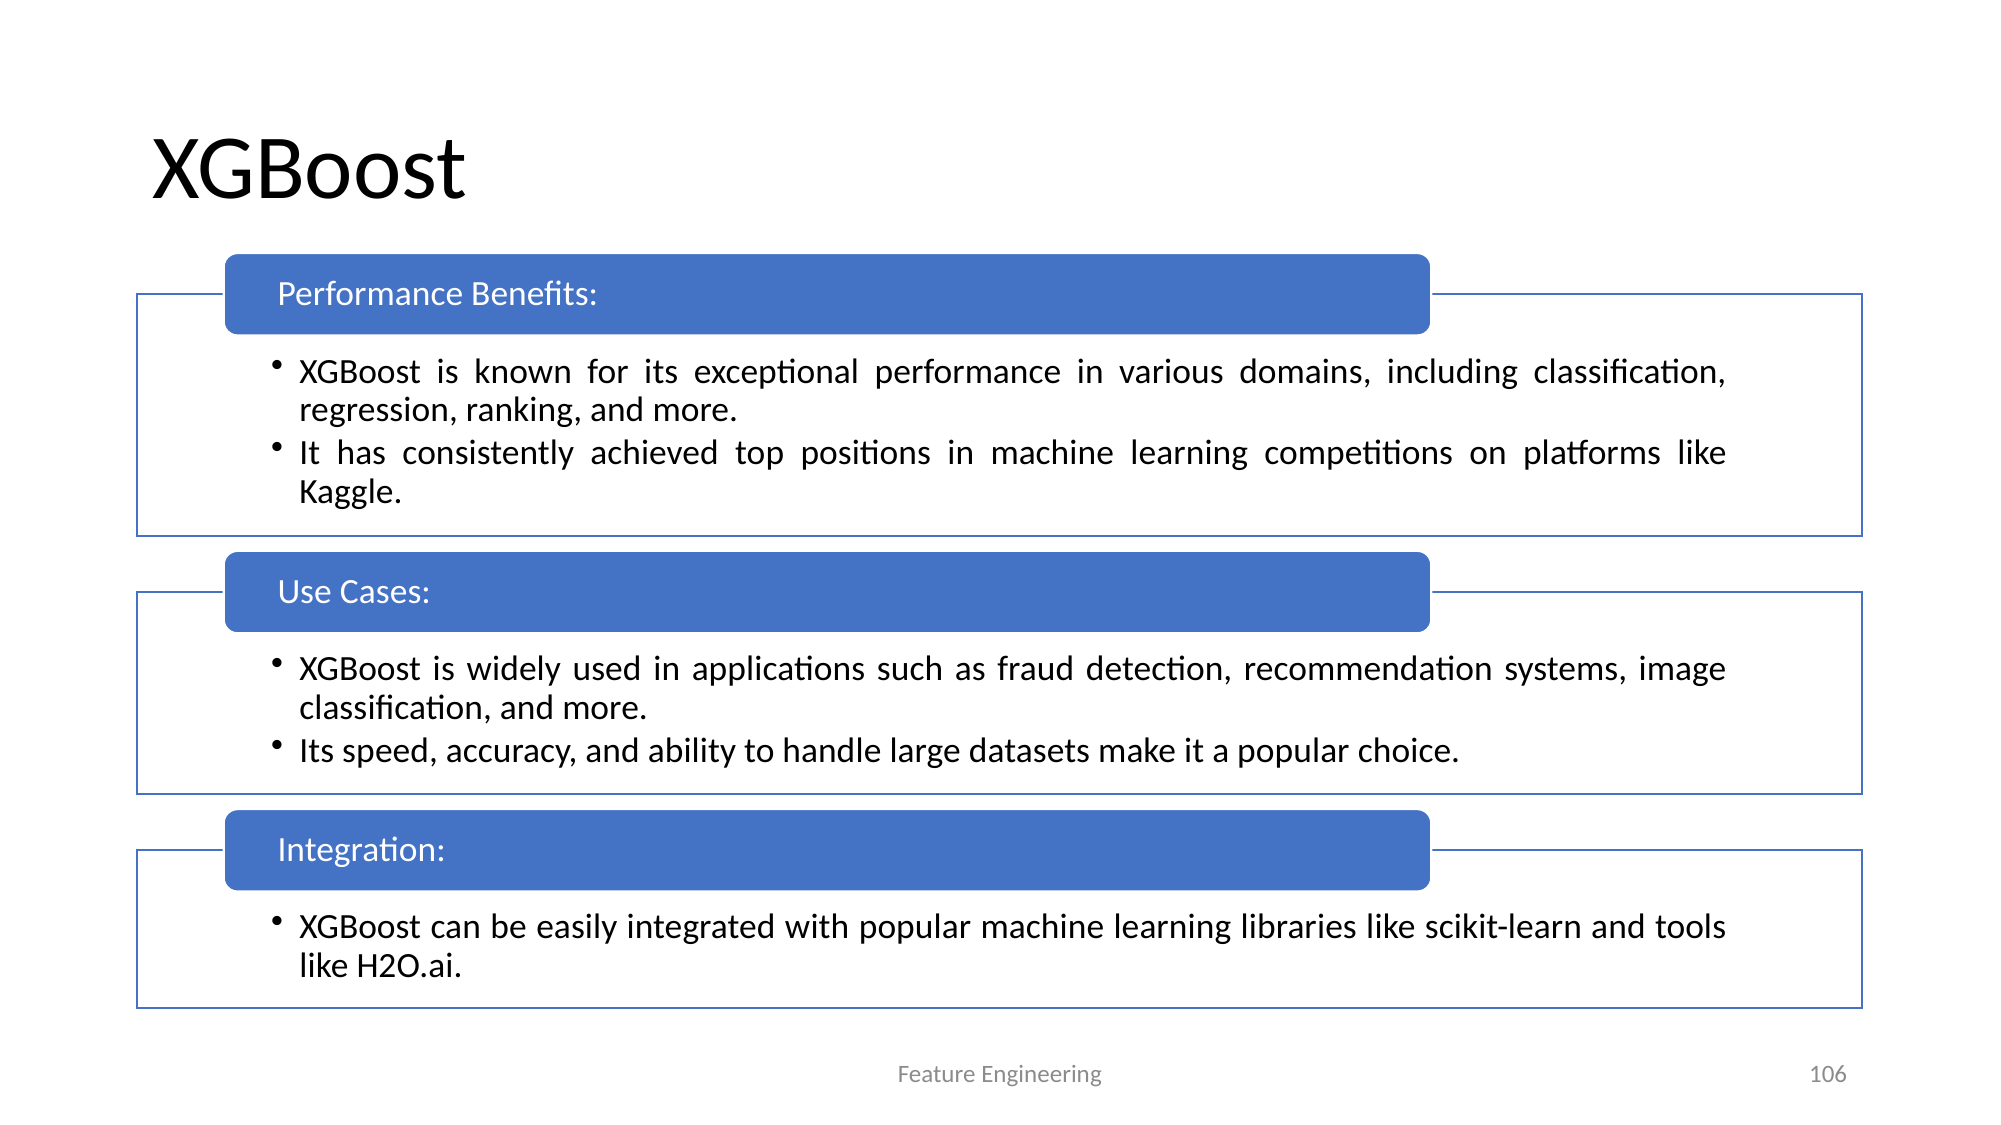

# XGBoost
XGBoost is known for its exceptional performance in various domains, including classification, regression, ranking, and more.
It has consistently achieved top positions in machine learning competitions on platforms like Kaggle.
Performance Benefits:
XGBoost is widely used in applications such as fraud detection, recommendation systems, image classification, and more.
Its speed, accuracy, and ability to handle large datasets make it a popular choice.
Use Cases:
XGBoost can be easily integrated with popular machine learning libraries like scikit-learn and tools like H2O.ai.
Integration:
Feature Engineering
106